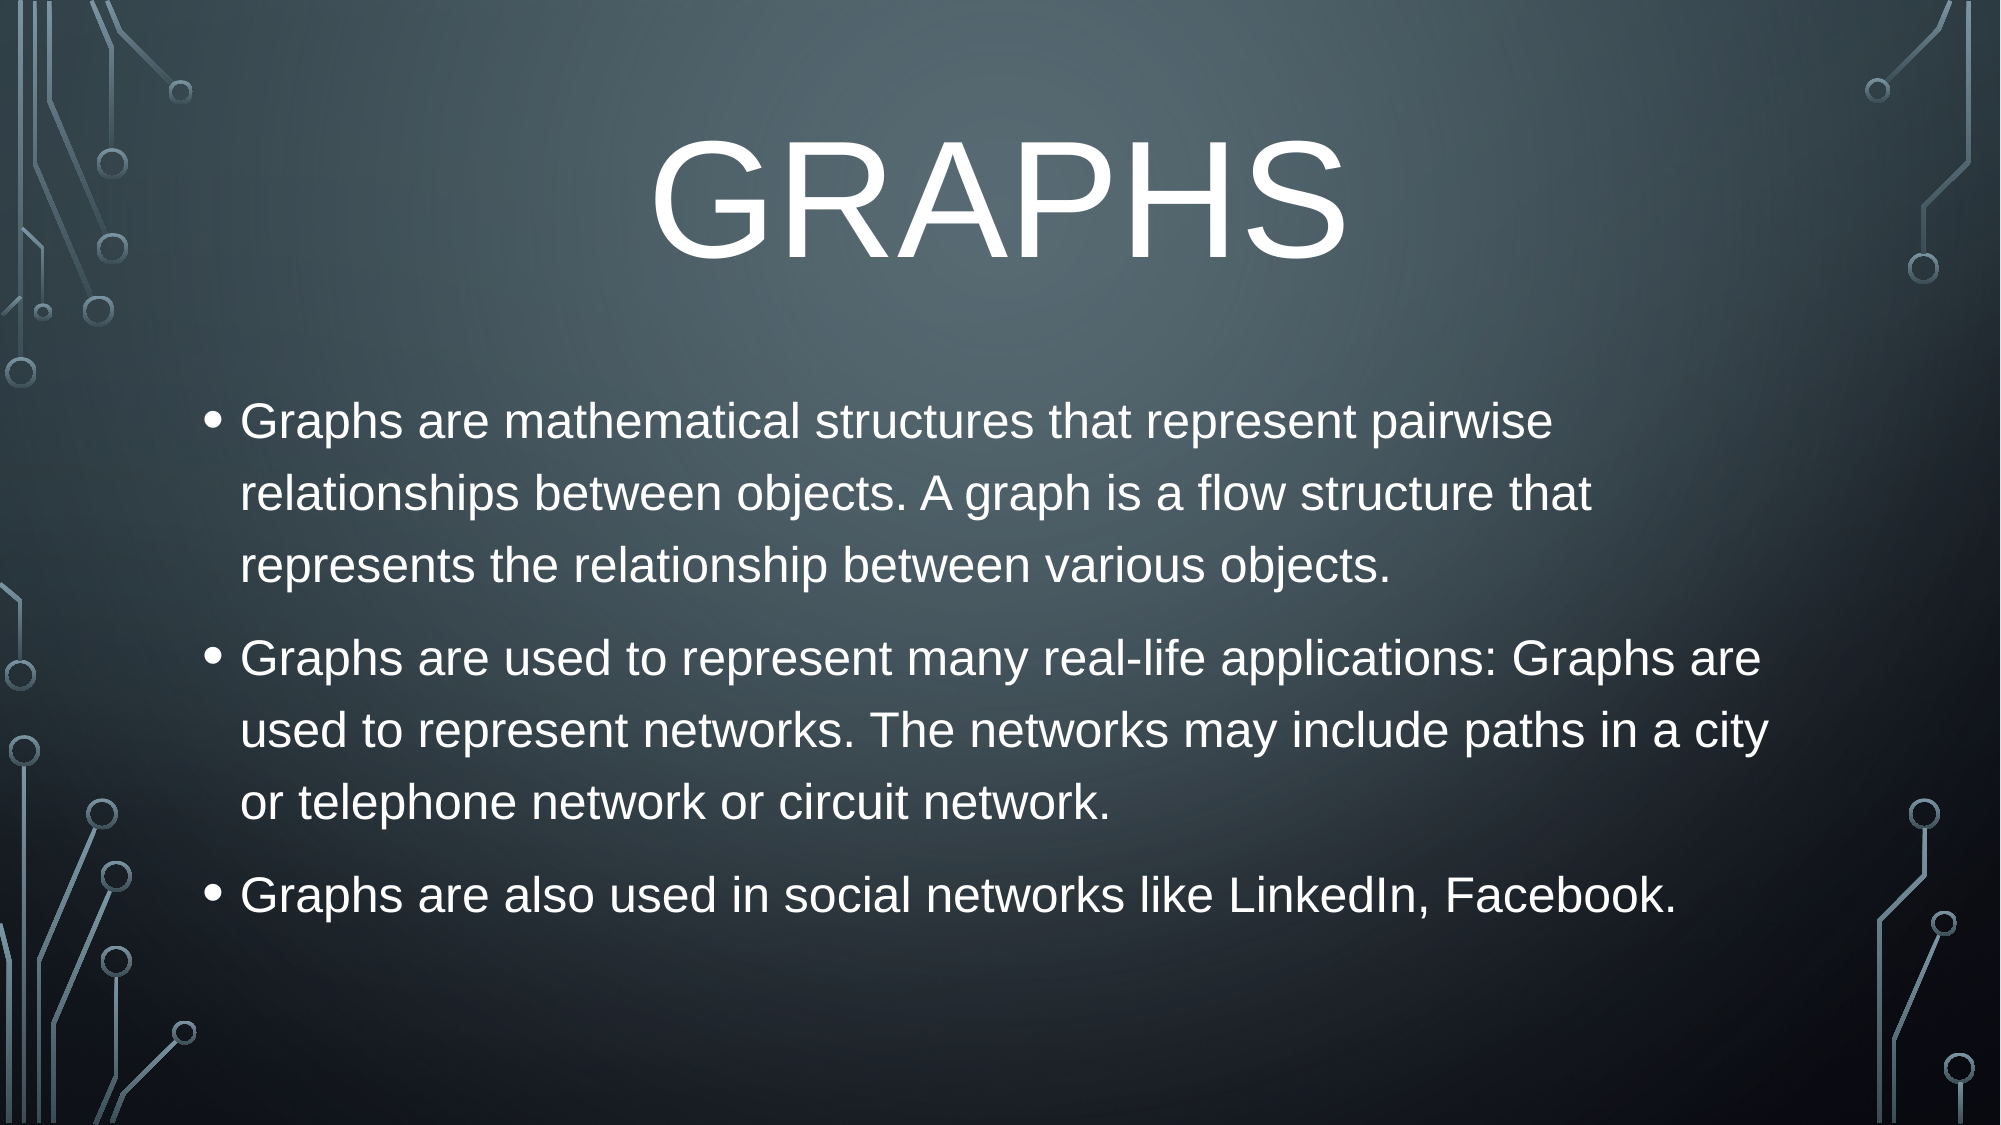

# GRAPHS
Graphs are mathematical structures that represent pairwise relationships between objects. A graph is a flow structure that represents the relationship between various objects.
Graphs are used to represent many real-life applications: Graphs are used to represent networks. The networks may include paths in a city or telephone network or circuit network.
Graphs are also used in social networks like LinkedIn, Facebook.